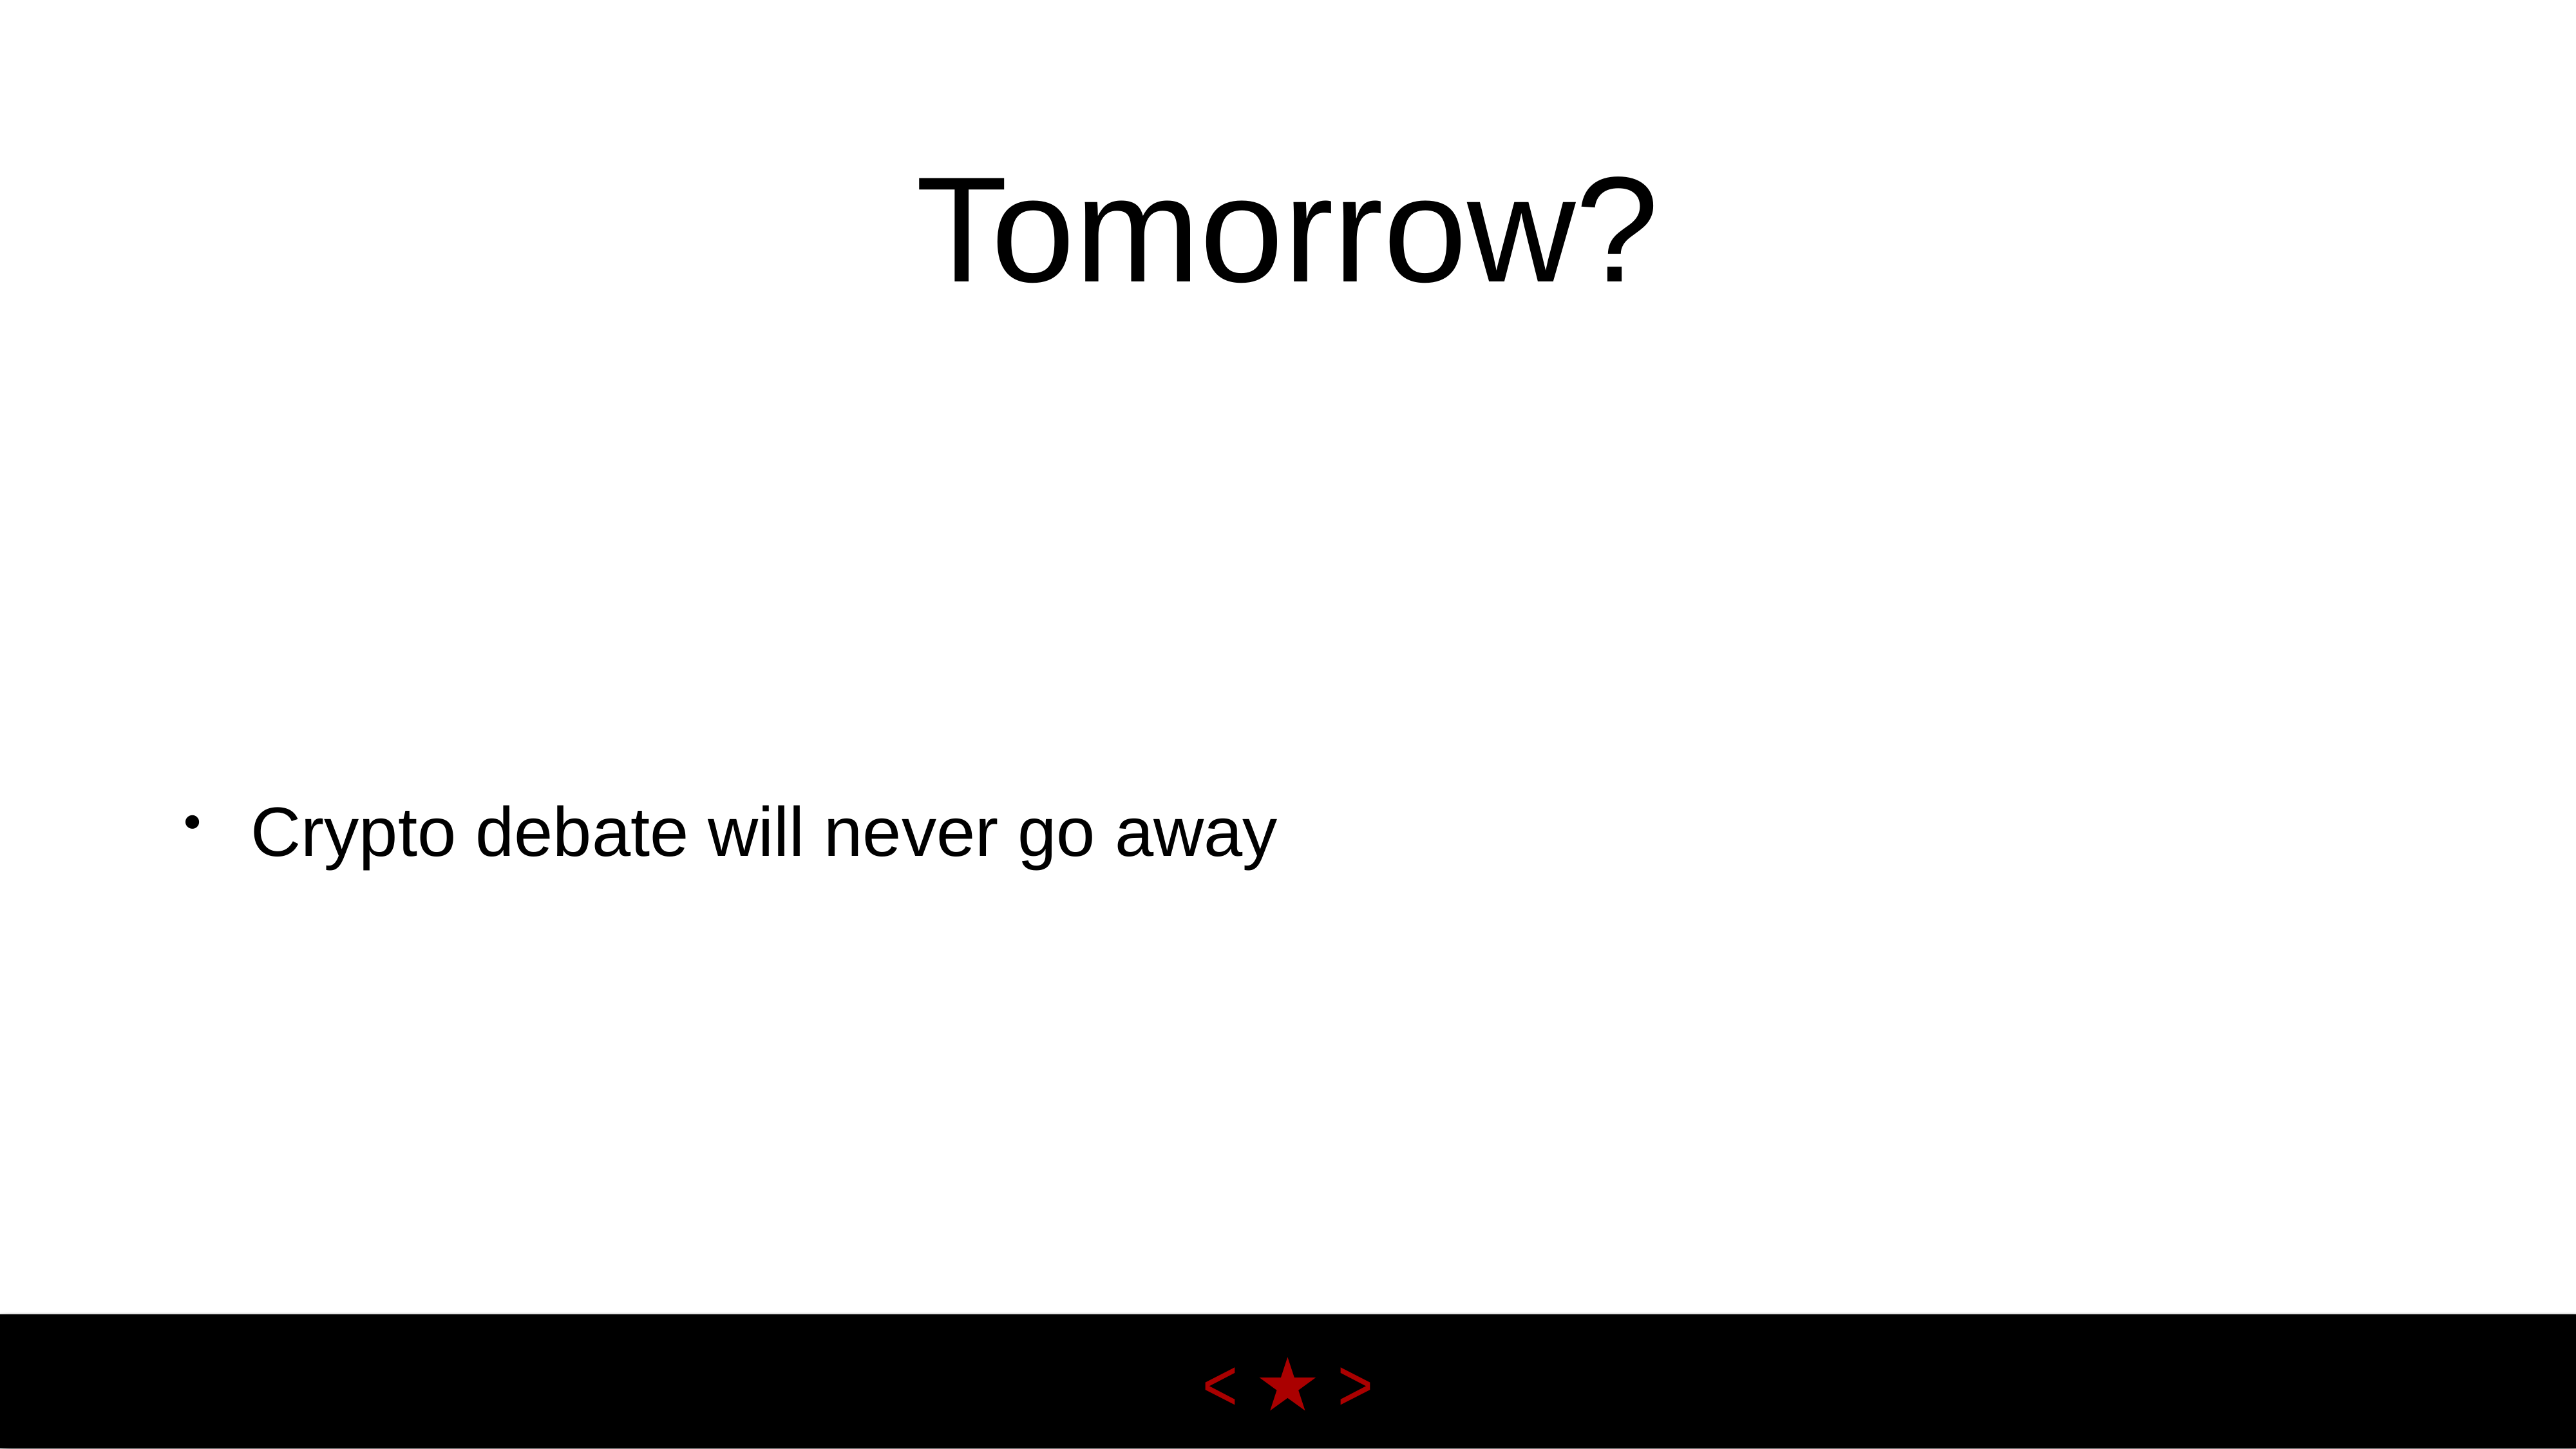

# Tomorrow?
Crypto debate will never go away